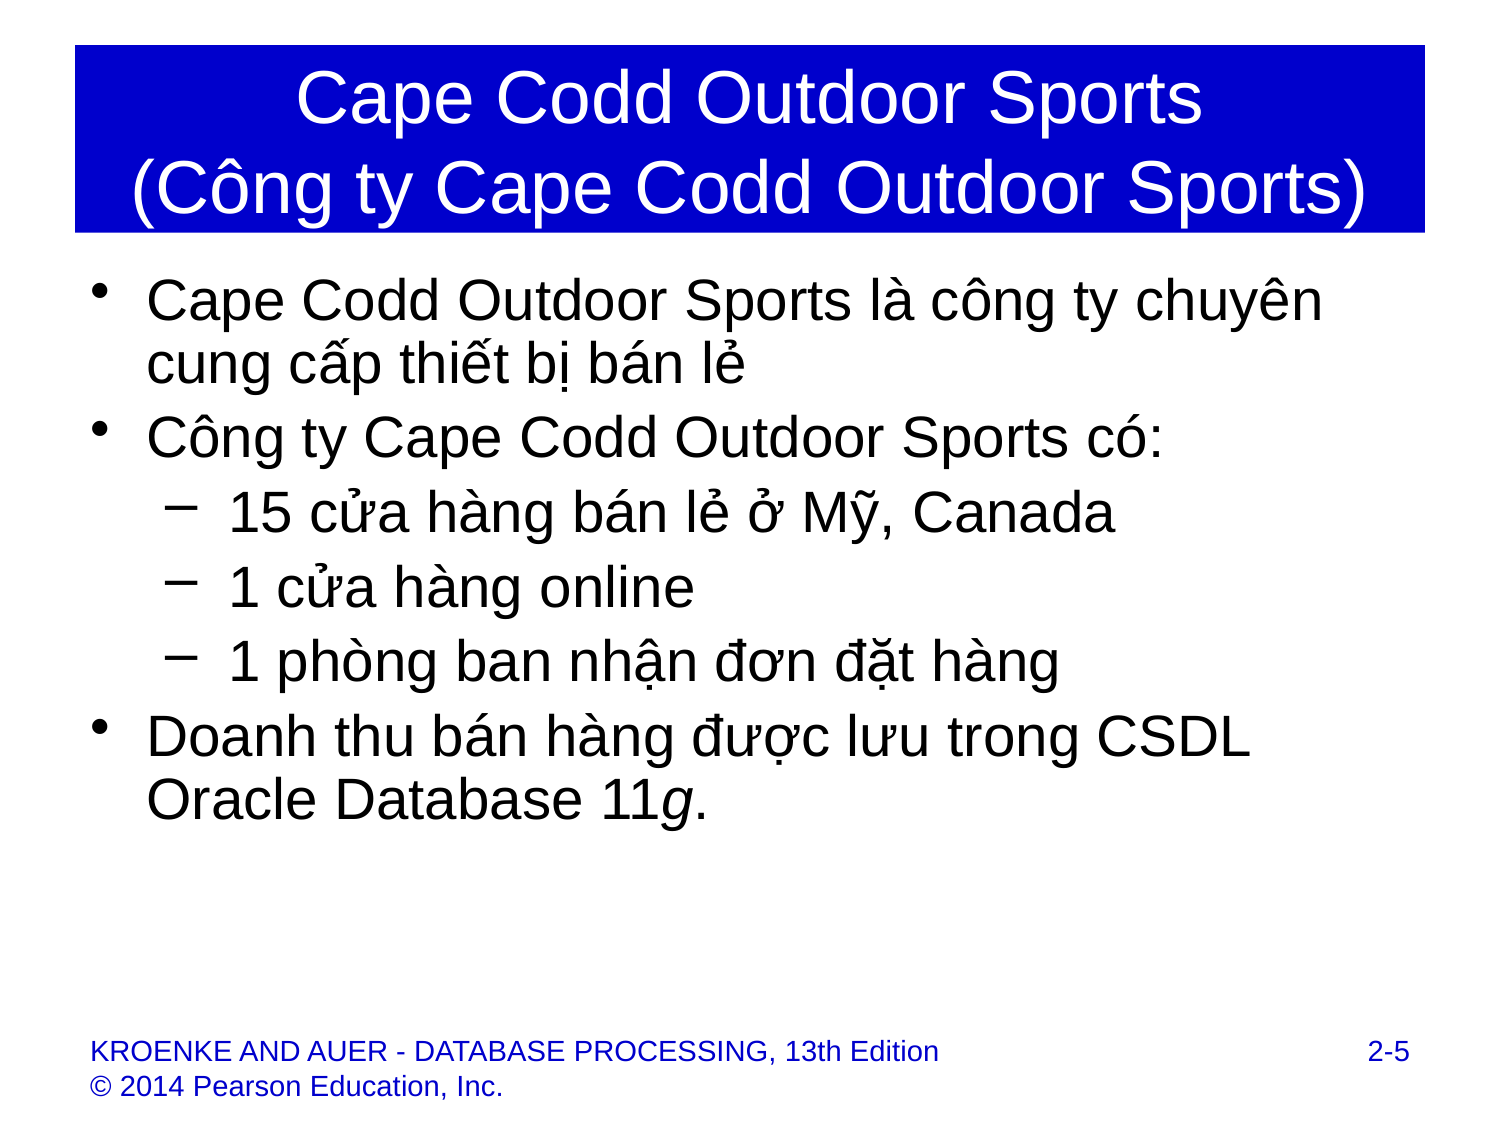

# Cape Codd Outdoor Sports (Công ty Cape Codd Outdoor Sports)
Cape Codd Outdoor Sports là công ty chuyên cung cấp thiết bị bán lẻ
Công ty Cape Codd Outdoor Sports có:
 15 cửa hàng bán lẻ ở Mỹ, Canada
 1 cửa hàng online
 1 phòng ban nhận đơn đặt hàng
Doanh thu bán hàng được lưu trong CSDL Oracle Database 11g.
2-5

KROENKE AND AUER - DATABASE PROCESSING, 13th Edition  © 2014 Pearson Education, Inc.